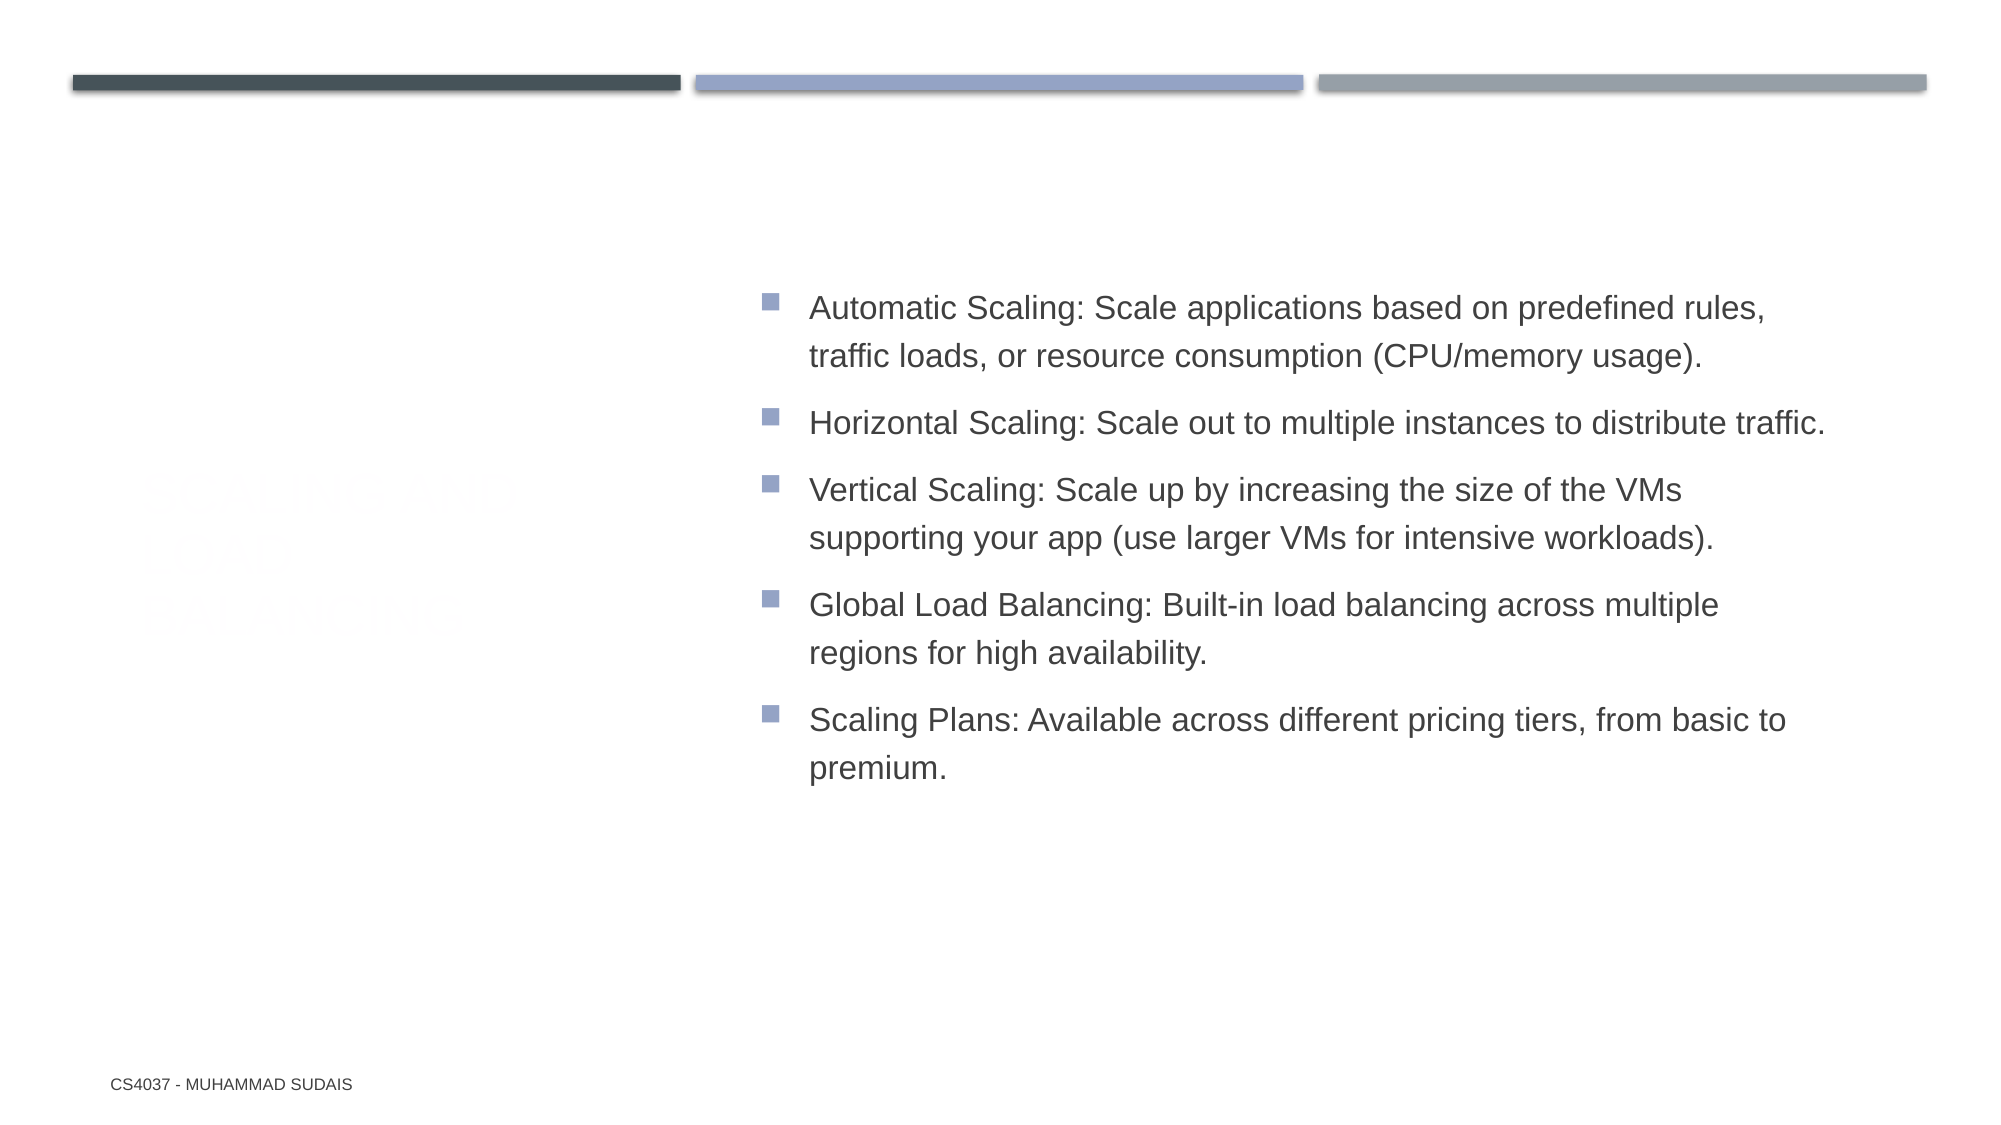

# Scaling and Load Balancing
Automatic Scaling: Scale applications based on predefined rules, traffic loads, or resource consumption (CPU/memory usage).
Horizontal Scaling: Scale out to multiple instances to distribute traffic.
Vertical Scaling: Scale up by increasing the size of the VMs supporting your app (use larger VMs for intensive workloads).
Global Load Balancing: Built-in load balancing across multiple regions for high availability.
Scaling Plans: Available across different pricing tiers, from basic to premium.

CS4037 - Muhammad Sudais